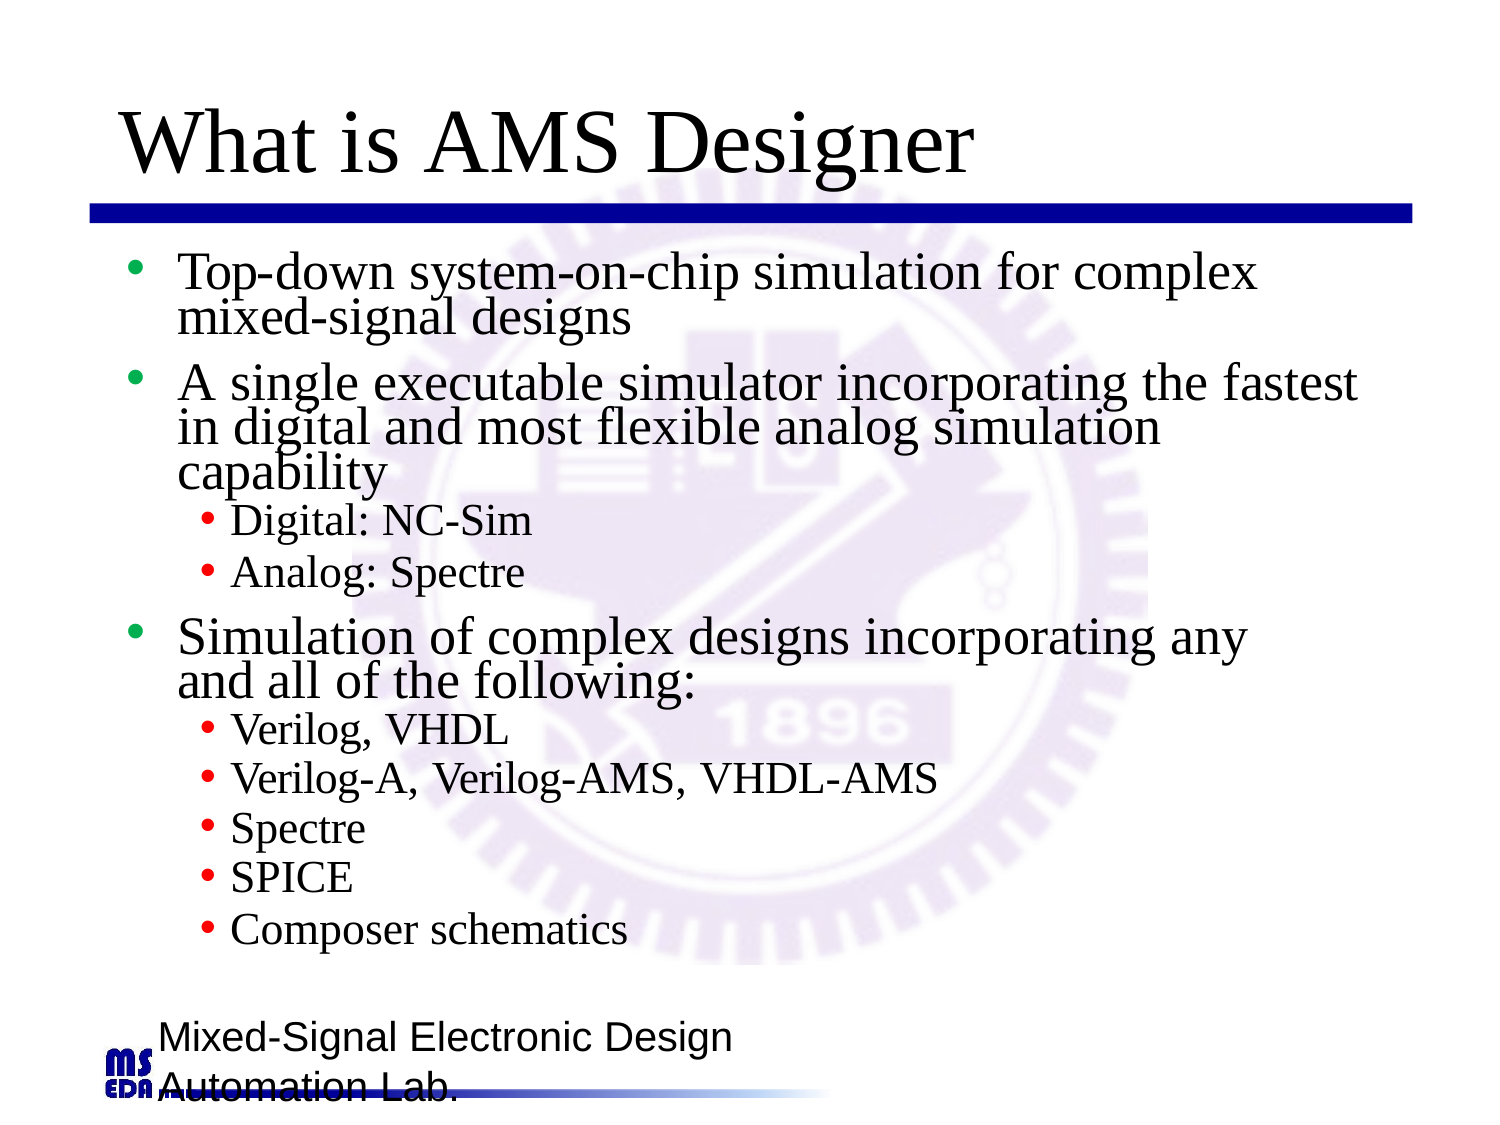

# What is AMS Designer
Top-down system-on-chip simulation for complex mixed-signal designs
A single executable simulator incorporating the fastest in digital and most flexible analog simulation capability
Digital: NC-Sim
Analog: Spectre
Simulation of complex designs incorporating any and all of the following:
Verilog, VHDL
Verilog-A, Verilog-AMS, VHDL-AMS
Spectre
SPICE
Composer schematics
Mixed-Signal Electronic Design
Automation Lab.